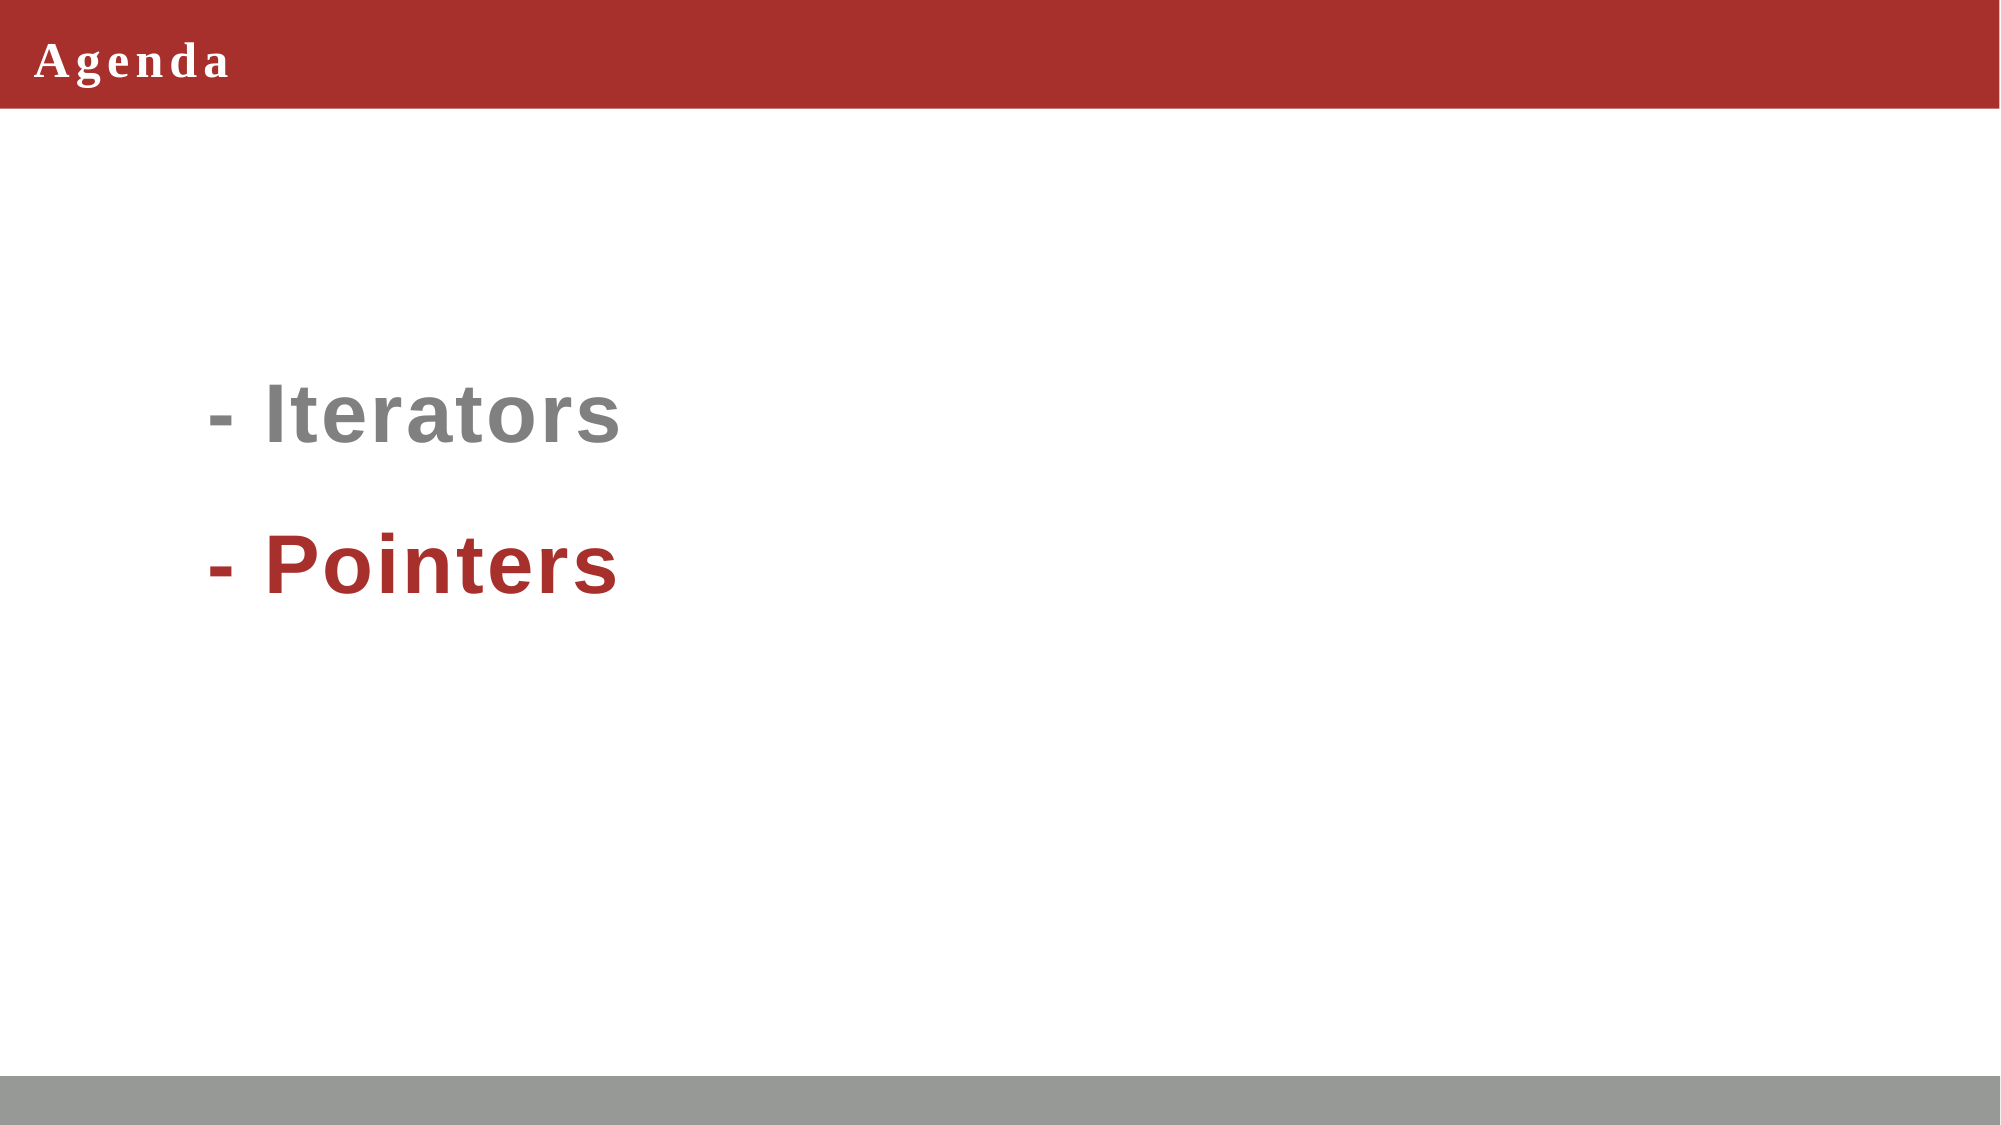

# Agenda
- Iterators
- Pointers
22